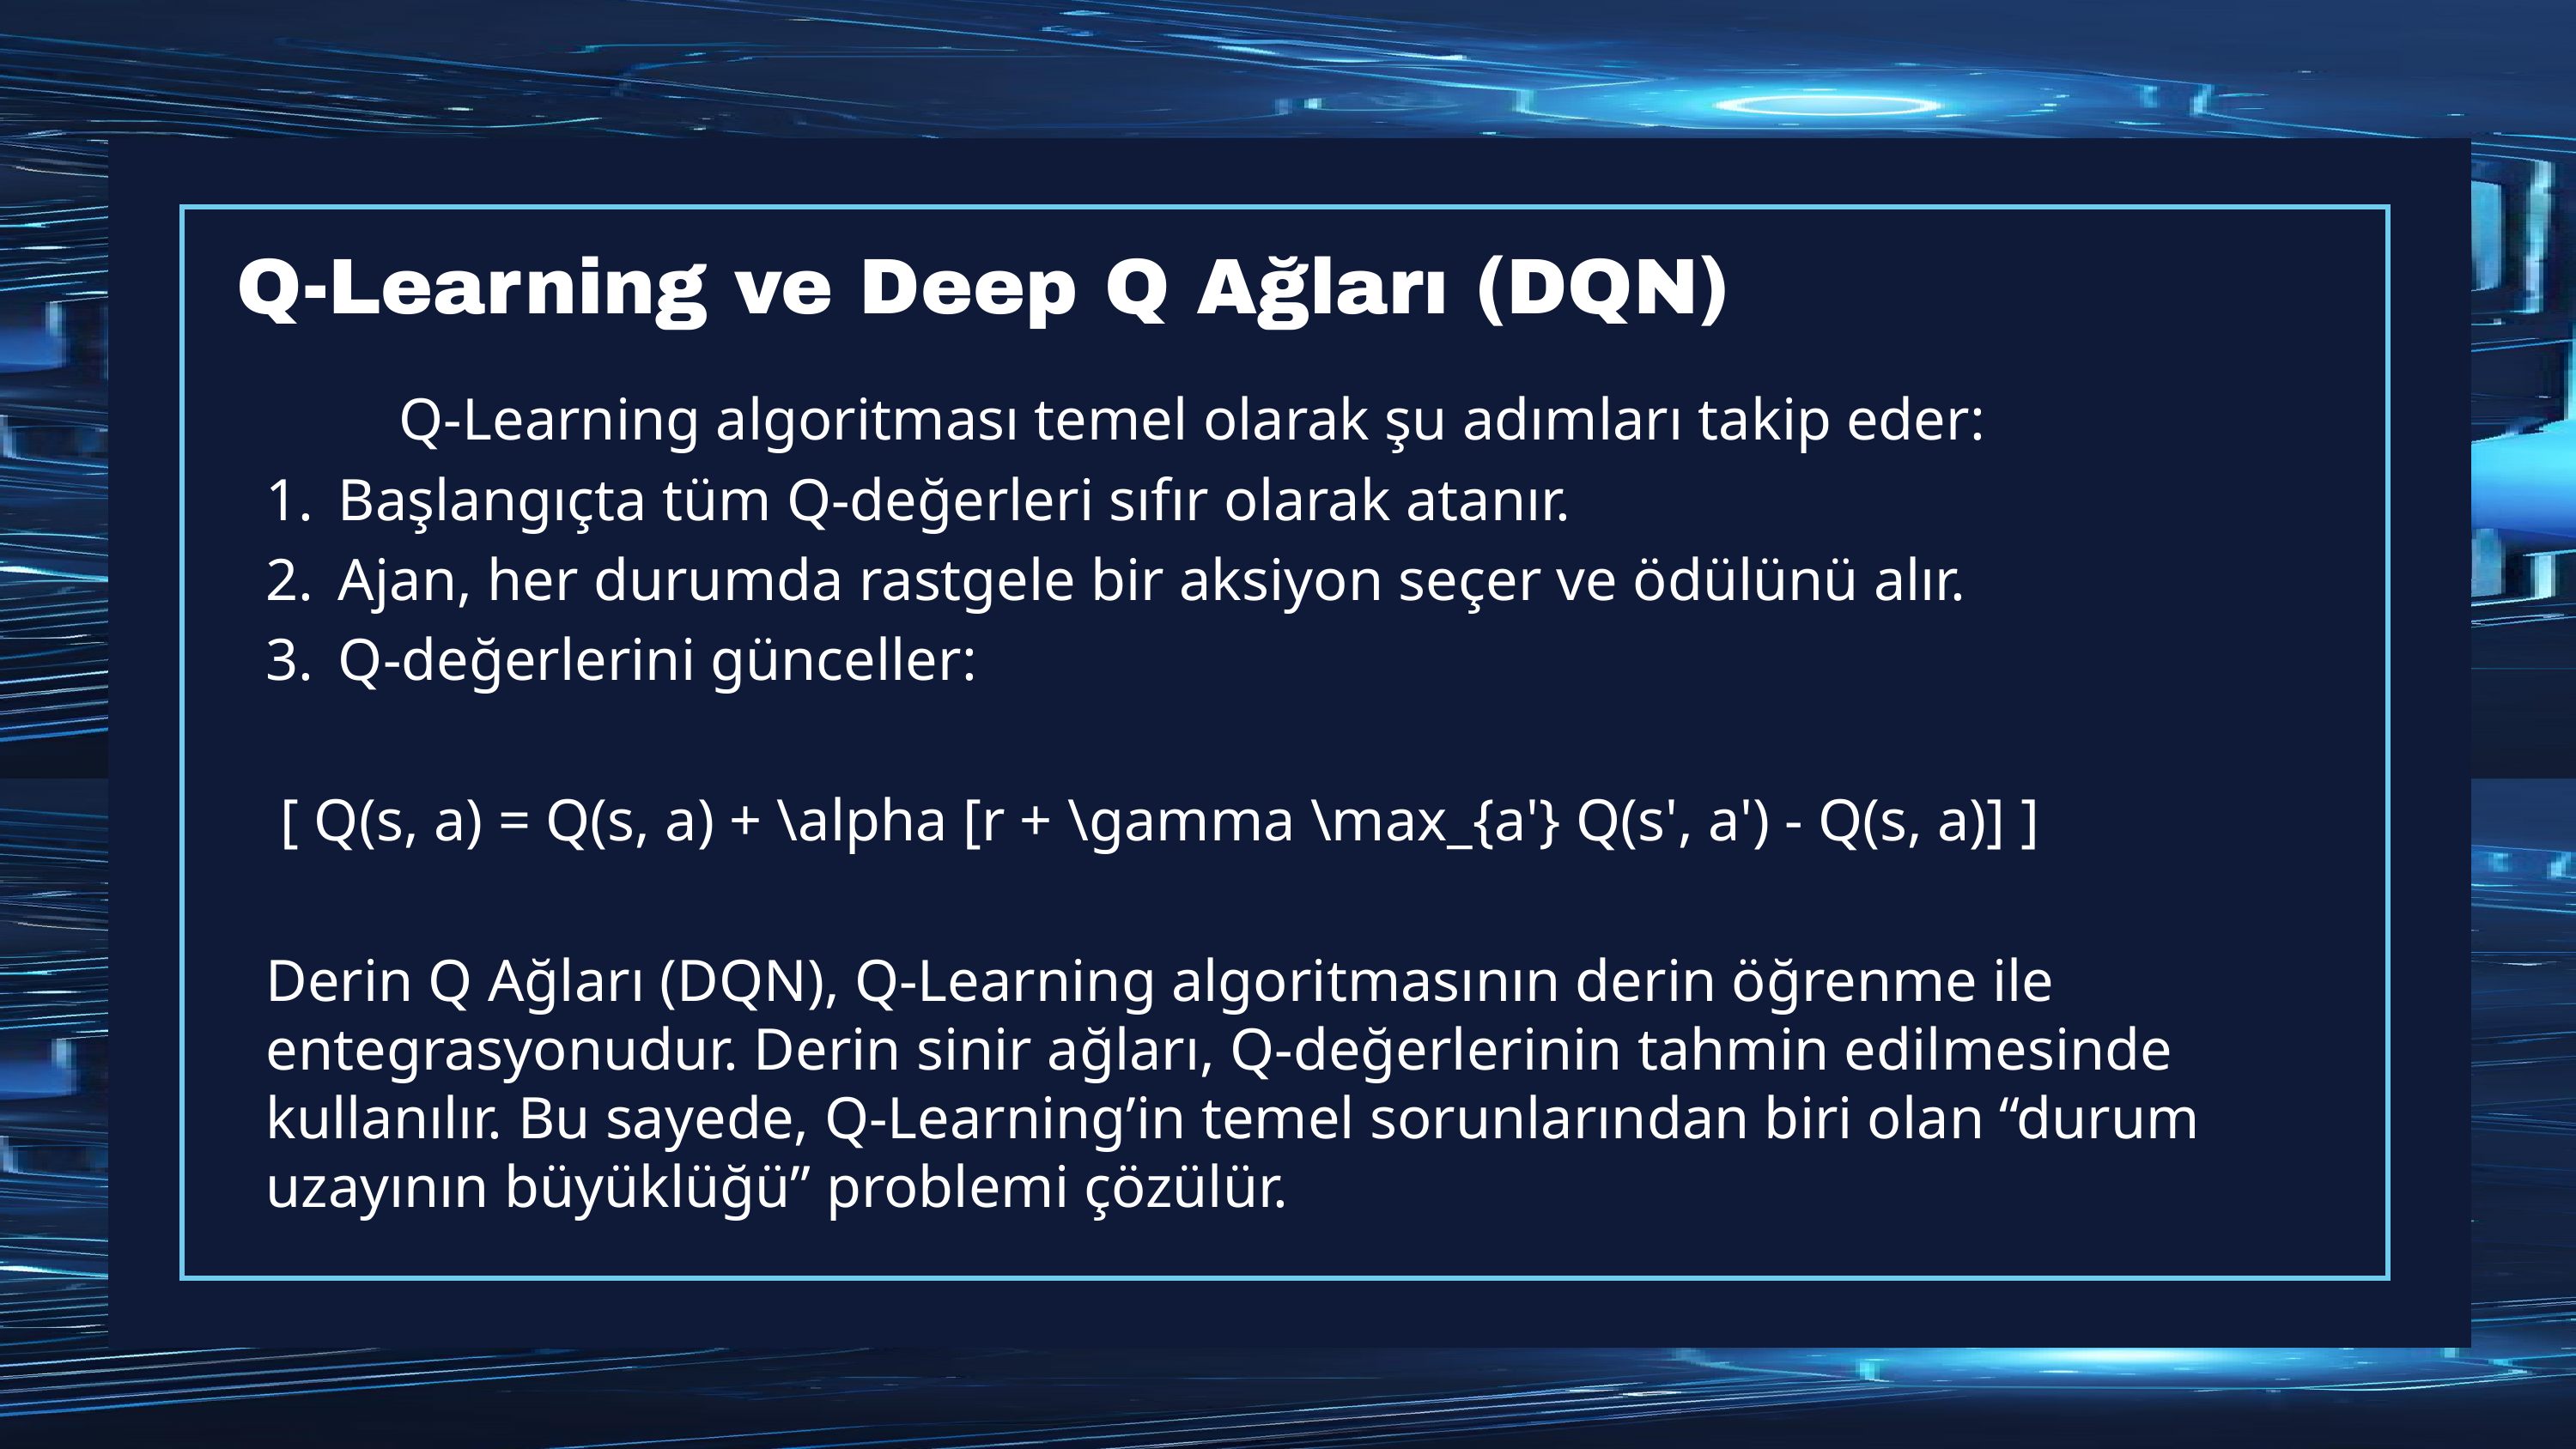

# Q-Learning ve Deep Q Ağları (DQN)
         Q-Learning algoritması temel olarak şu adımları takip eder:
Başlangıçta tüm Q-değerleri sıfır olarak atanır.
Ajan, her durumda rastgele bir aksiyon seçer ve ödülünü alır.
Q-değerlerini günceller:

 [ Q(s, a) = Q(s, a) + \alpha [r + \gamma \max_{a'} Q(s', a') - Q(s, a)] ]

Derin Q Ağları (DQN), Q-Learning algoritmasının derin öğrenme ile entegrasyonudur. Derin sinir ağları, Q-değerlerinin tahmin edilmesinde kullanılır. Bu sayede, Q-Learning’in temel sorunlarından biri olan “durum uzayının büyüklüğü” problemi çözülür.